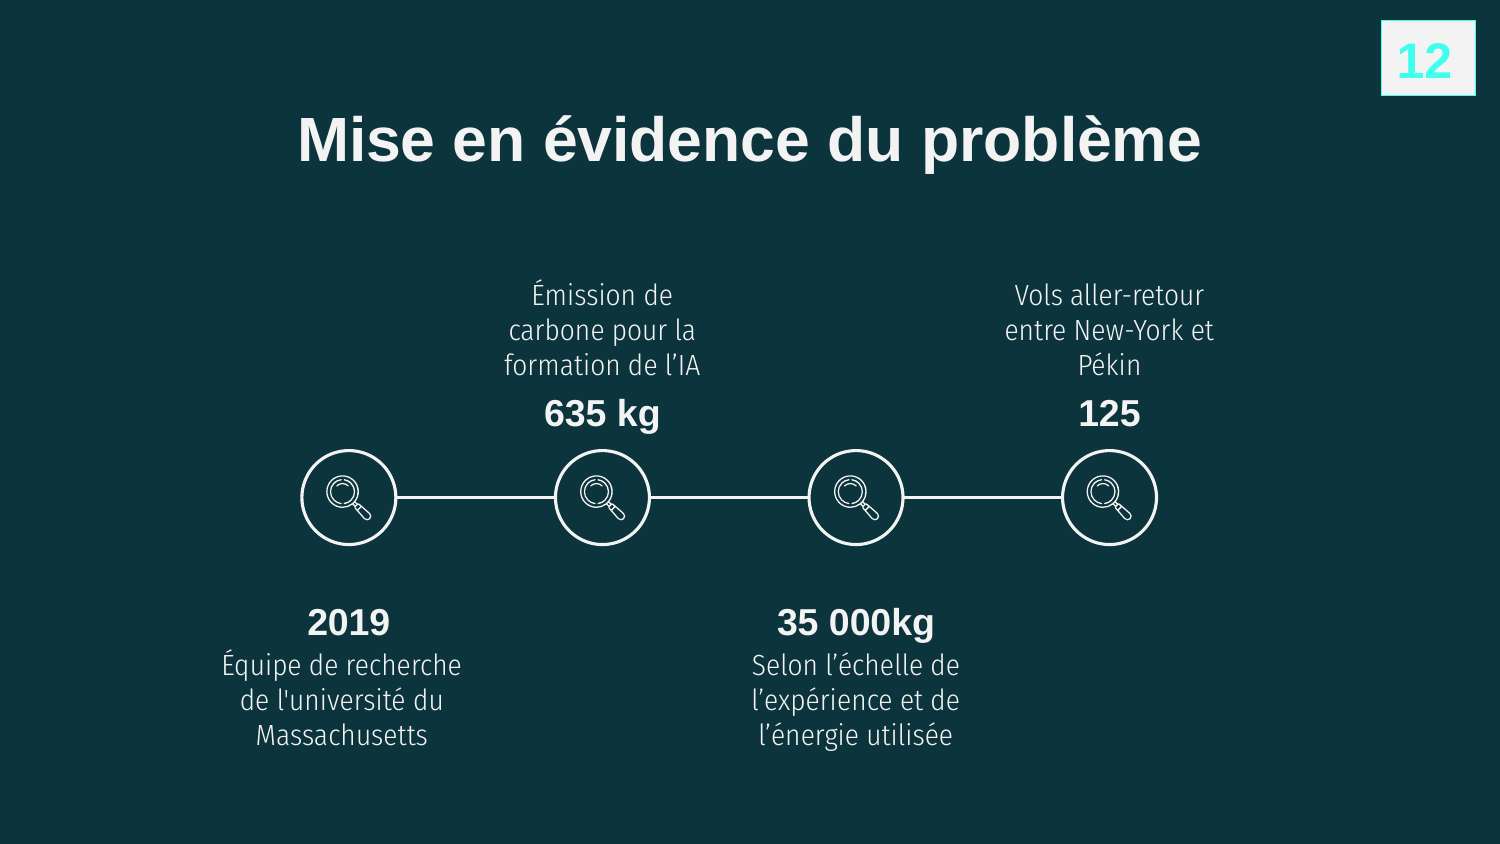

12
# Mise en évidence du problème
Émission de carbone pour la formation de l’IA
Vols aller-retour entre New-York et Pékin
635 kg
125

2019
35 000kg
Équipe de recherche de l'université du Massachusetts
Selon l’échelle de l’expérience et de l’énergie utilisée